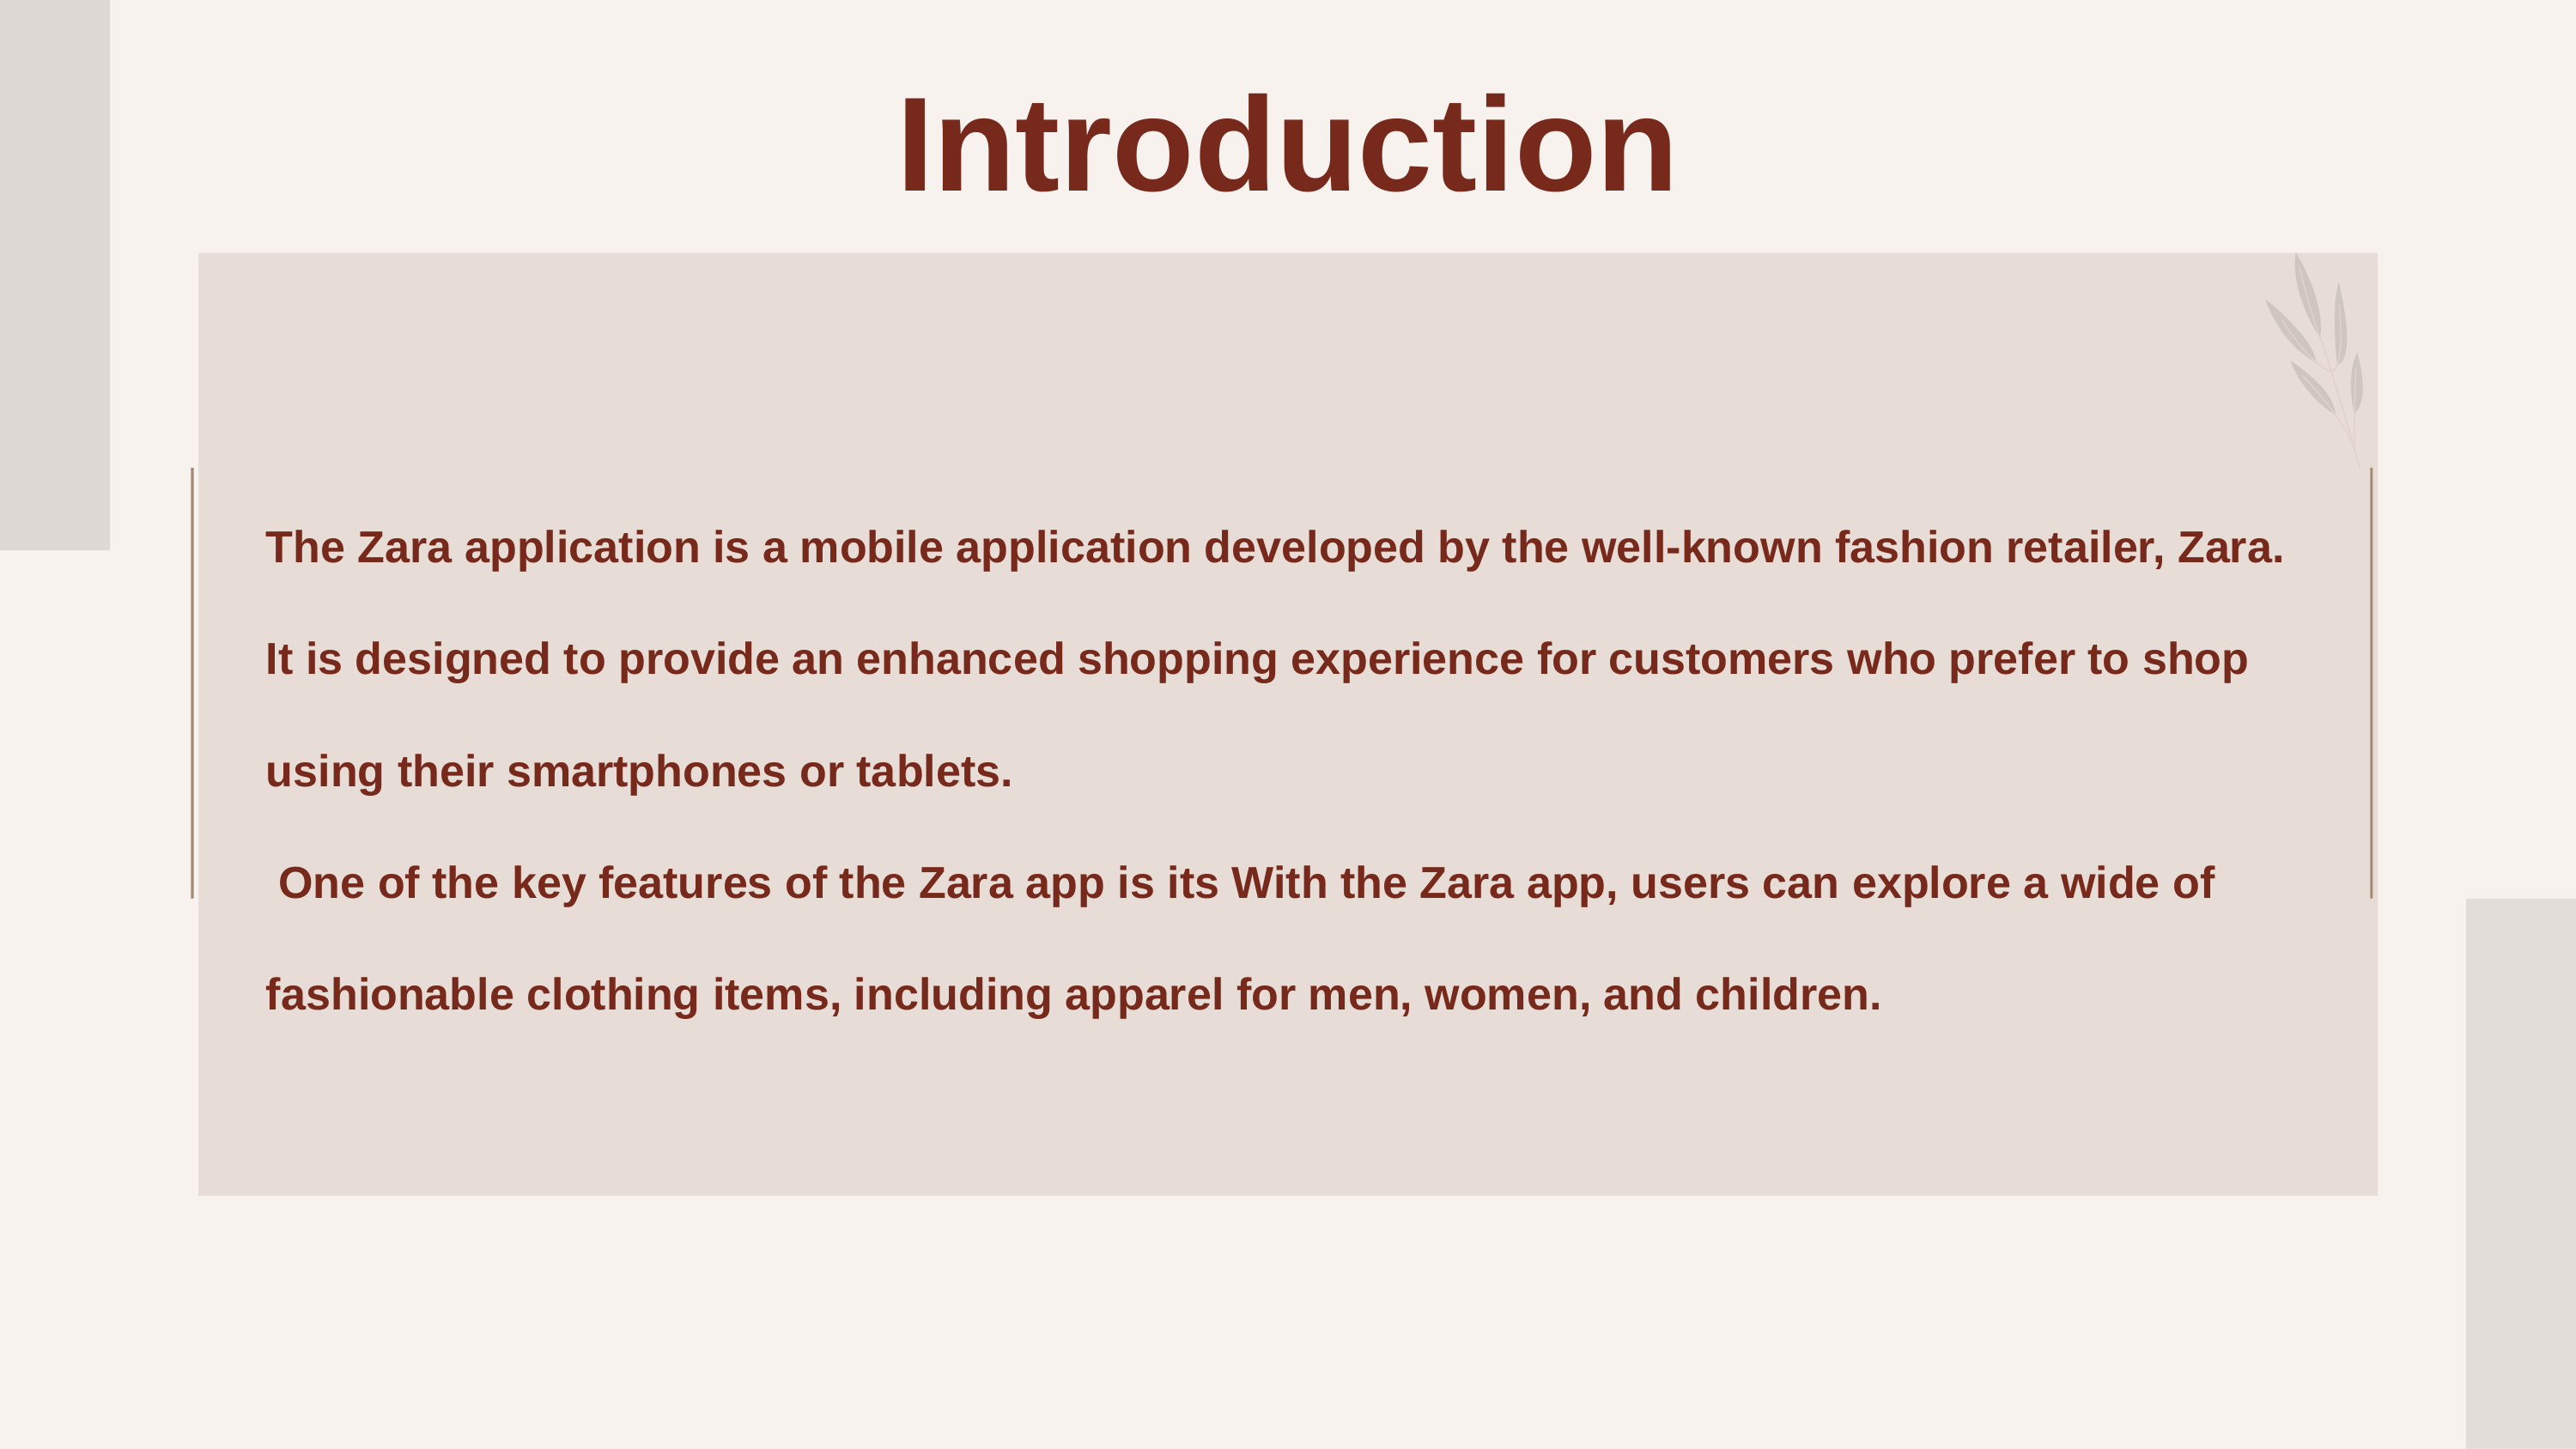

Introduction

The Zara application is a mobile application developed by the well-known fashion retailer, Zara.
It is designed to provide an enhanced shopping experience for customers who prefer to shop using their smartphones or tablets.
 One of the key features of the Zara app is its With the Zara app, users can explore a wide of fashionable clothing items, including apparel for men, women, and children.